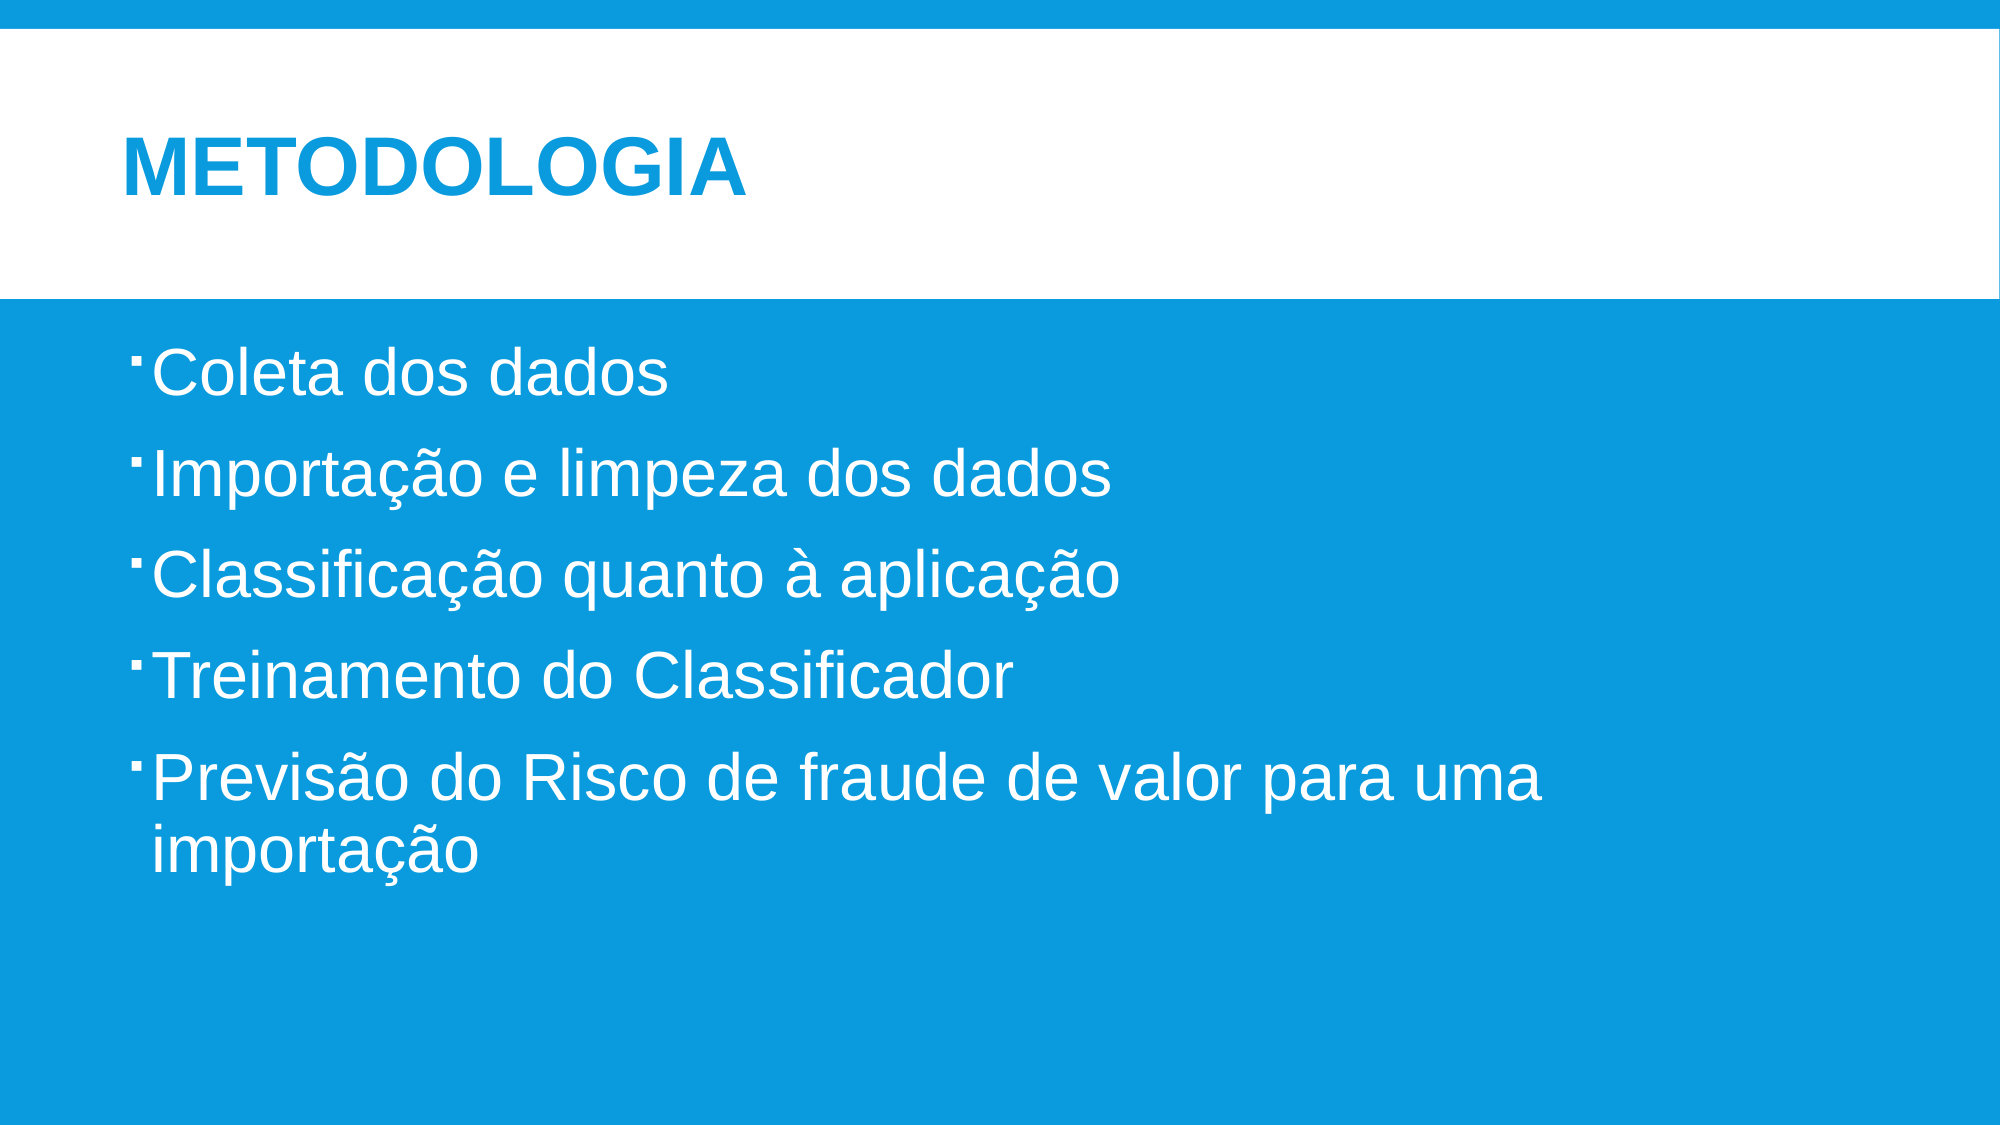

# Metodologia
Coleta dos dados
Importação e limpeza dos dados
Classificação quanto à aplicação
Treinamento do Classificador
Previsão do Risco de fraude de valor para uma importação